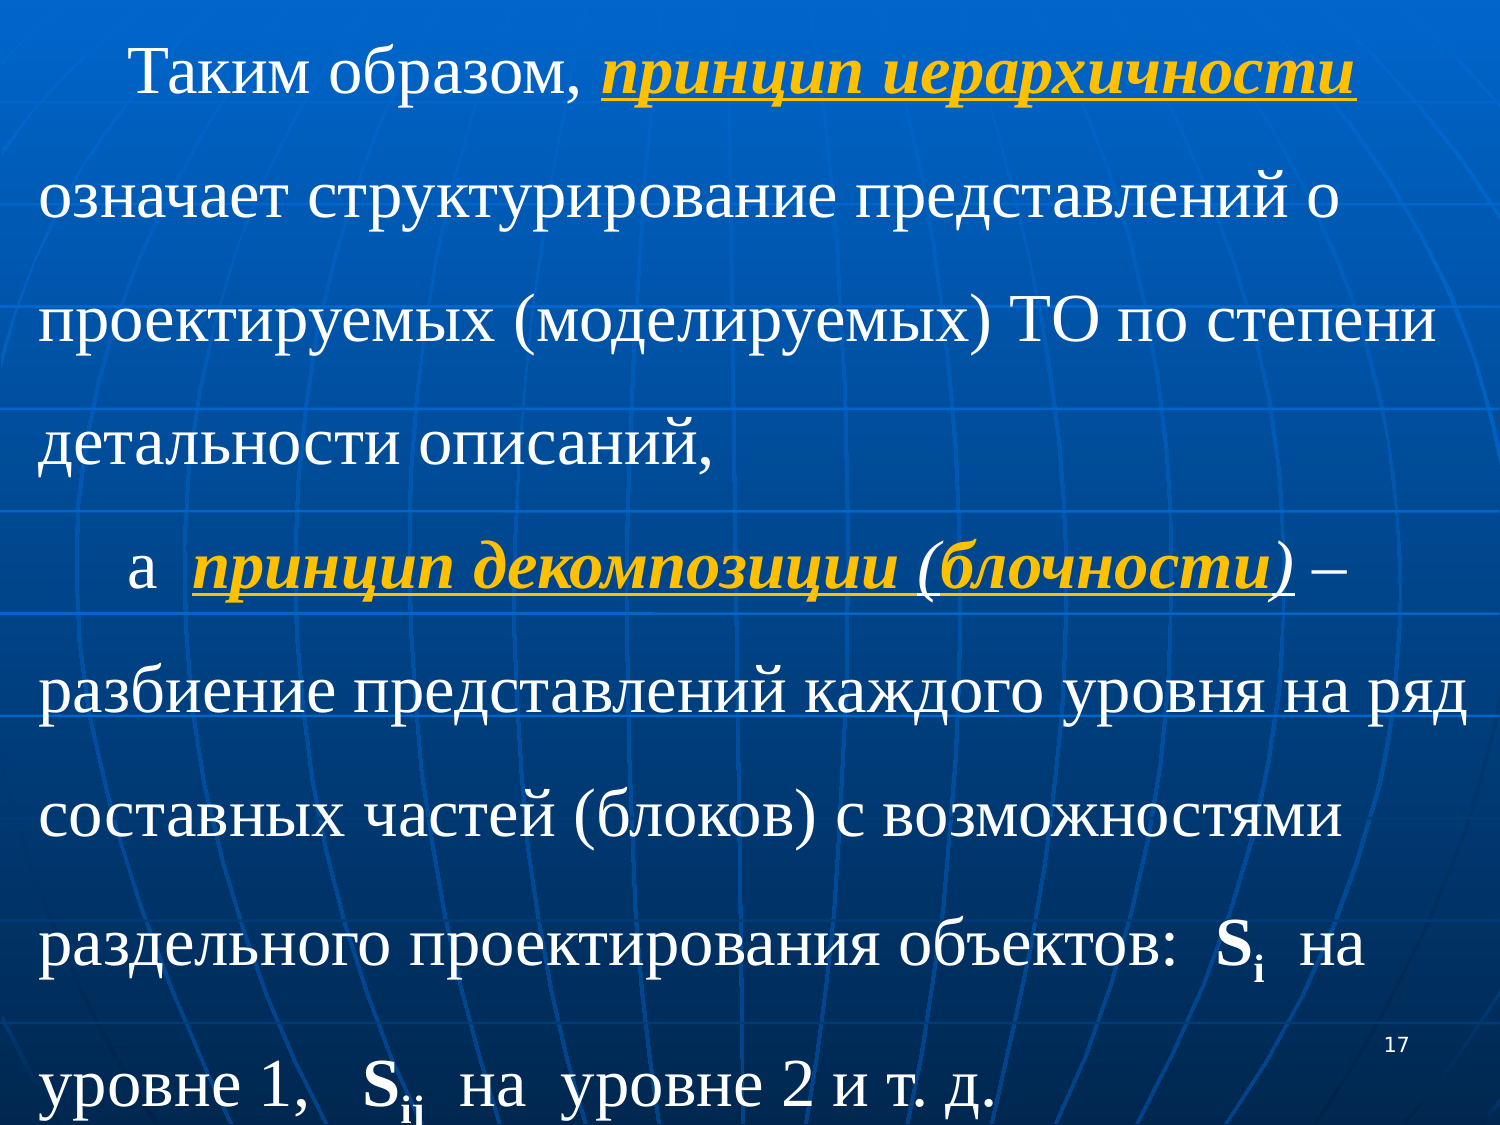

Таким образом, принцип иерархичности означает структурирование представлений о проектируемых (моделируемых) ТО по степени детальности описаний,
а  принцип декомпозиции (блочности) – разбиение представлений каждого уровня на ряд составных частей (блоков) с возможностями раздельного проектирования объектов:  Si  на  уровне 1,   Sij  на  уровне 2 и т. д.

17